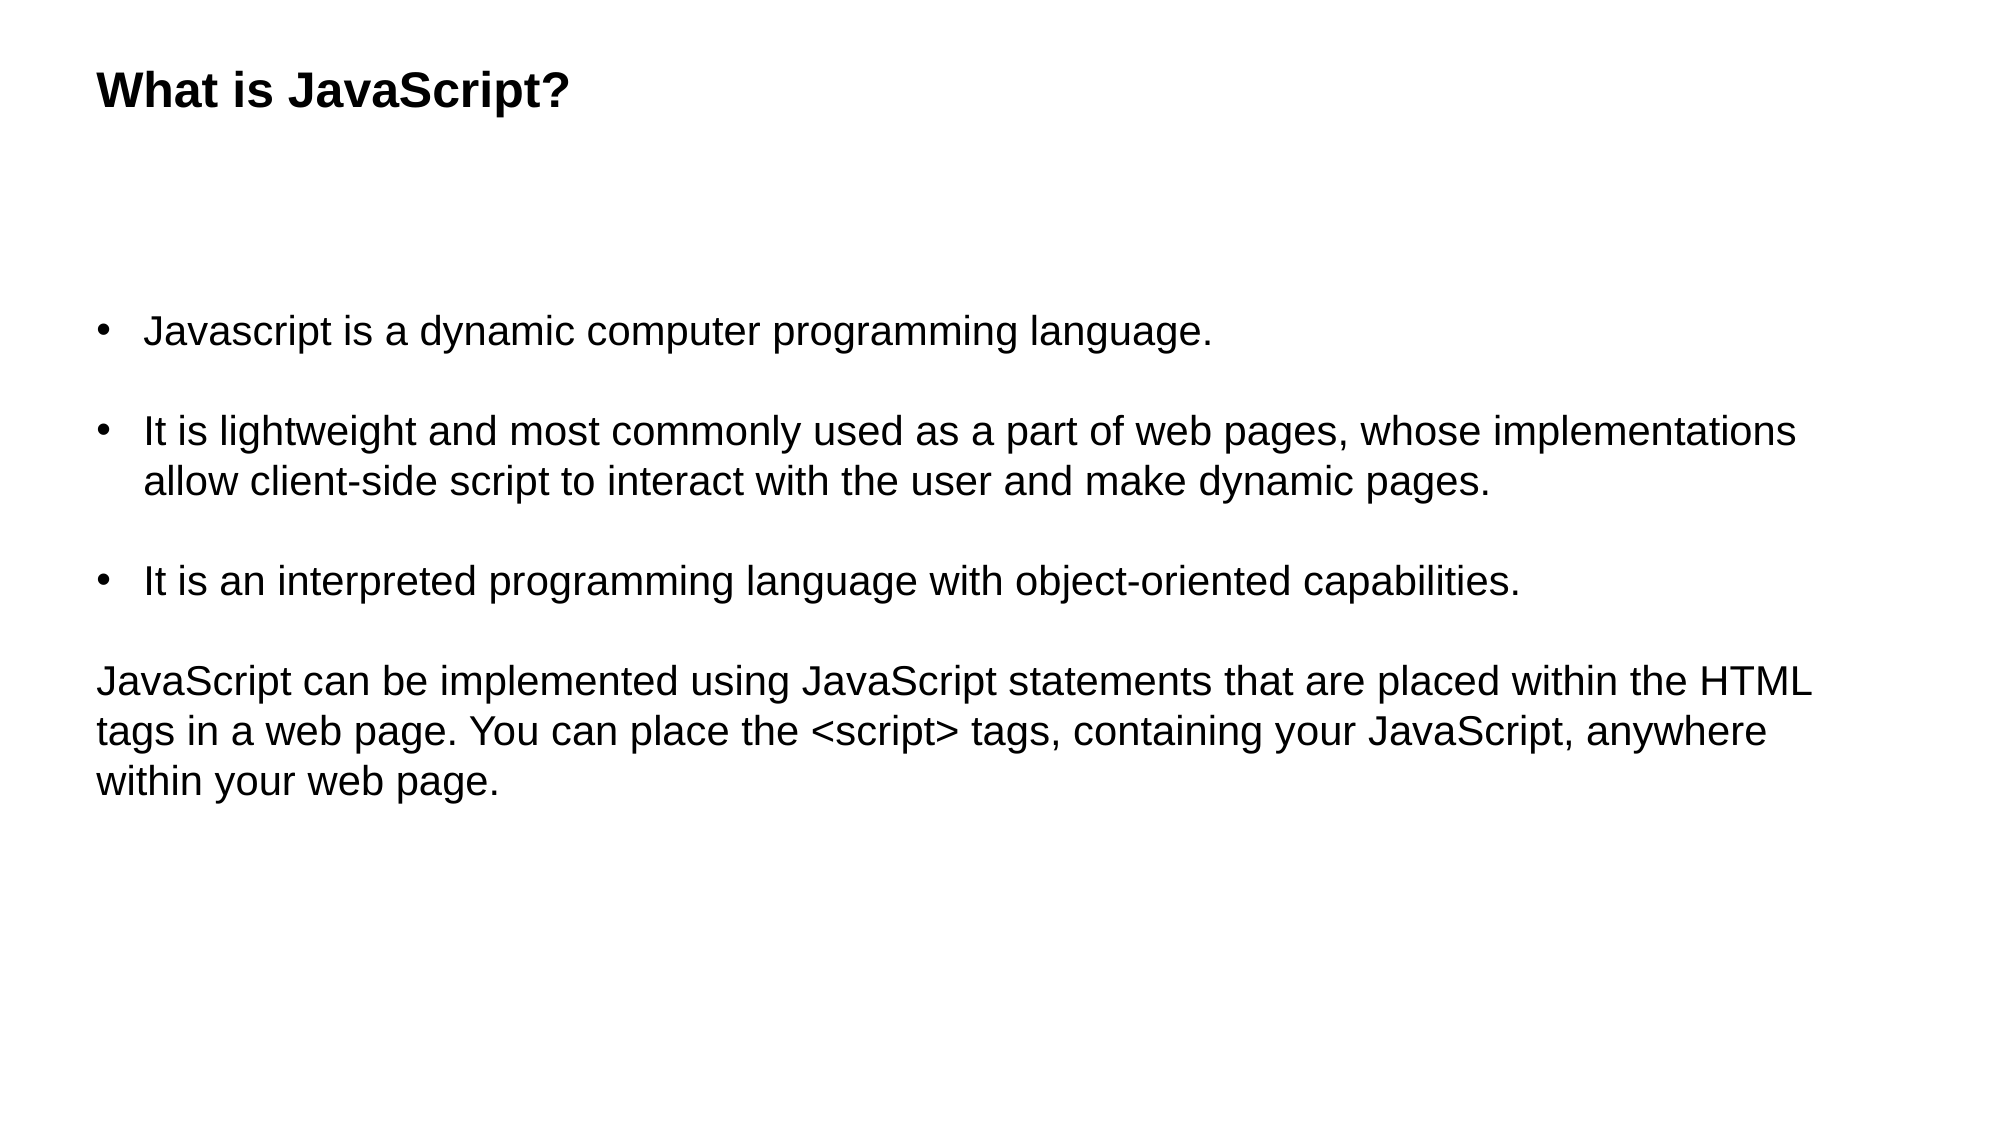

What is JavaScript?
Javascript is a dynamic computer programming language.

It is lightweight and most commonly used as a part of web pages, whose implementations allow client-side script to interact with the user and make dynamic pages.

It is an interpreted programming language with object-oriented capabilities.

JavaScript can be implemented using JavaScript statements that are placed within the HTML tags in a web page. You can place the <script> tags, containing your JavaScript, anywhere within your web page.